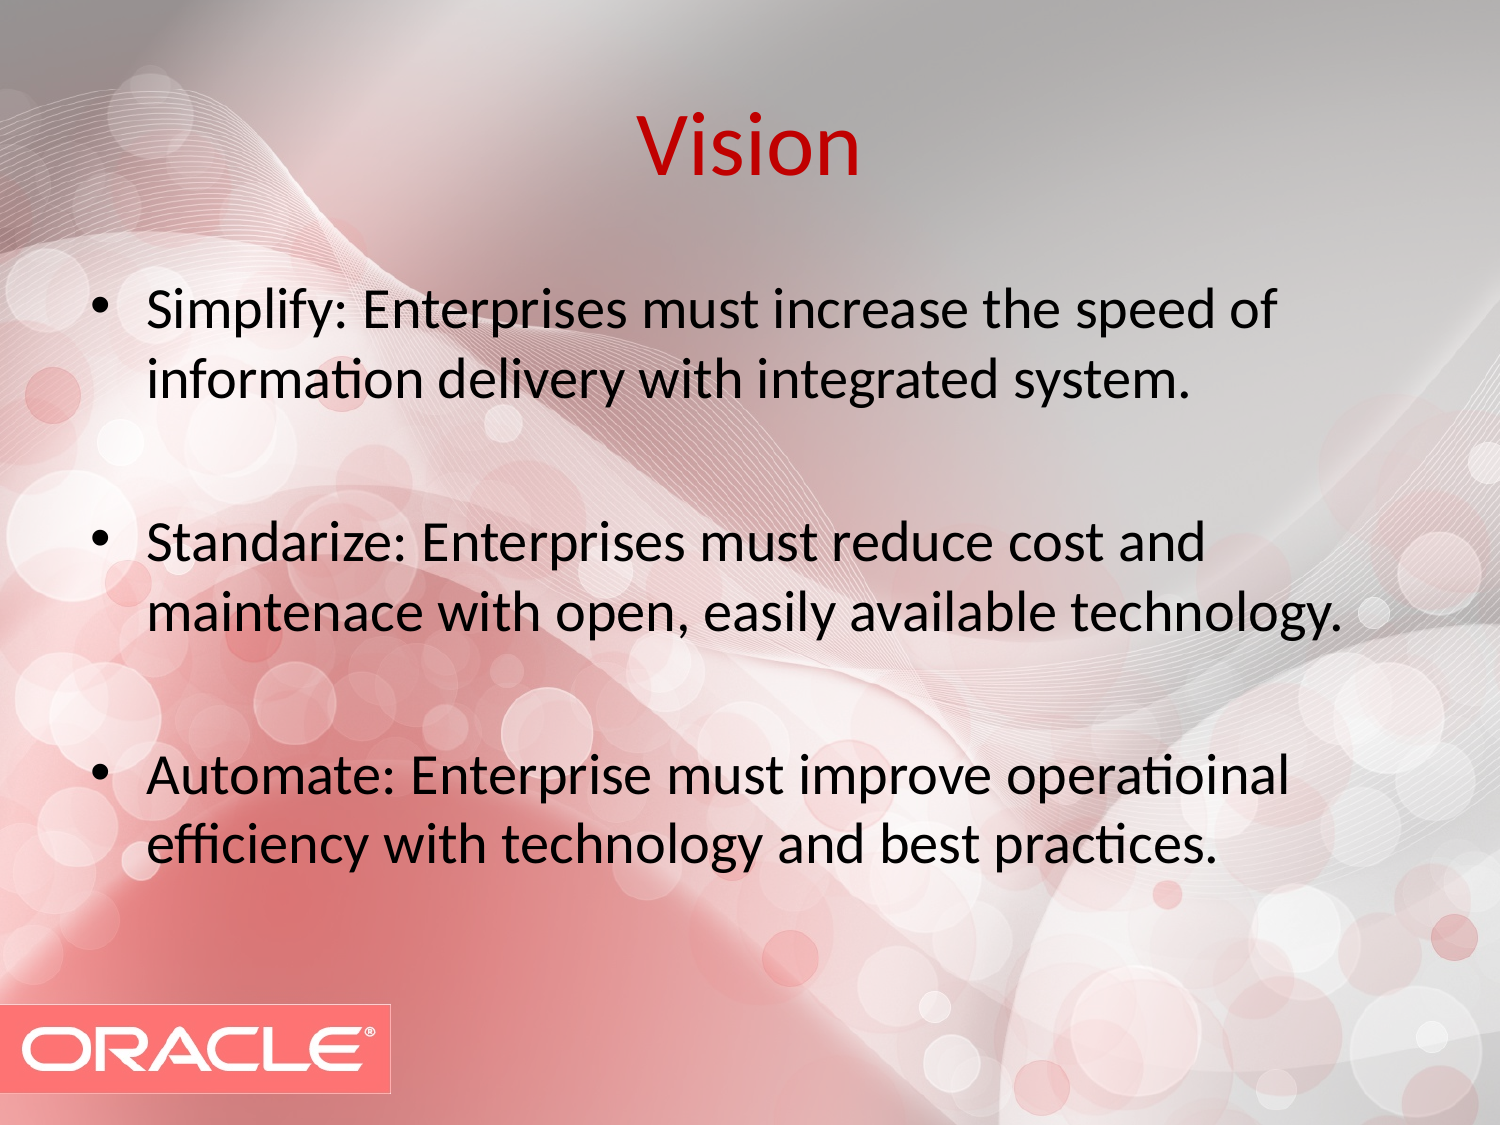

# Vision
Simplify: Enterprises must increase the speed of information delivery with integrated system.

Standarize: Enterprises must reduce cost and maintenace with open, easily available technology.

Automate: Enterprise must improve operatioinal efficiency with technology and best practices.